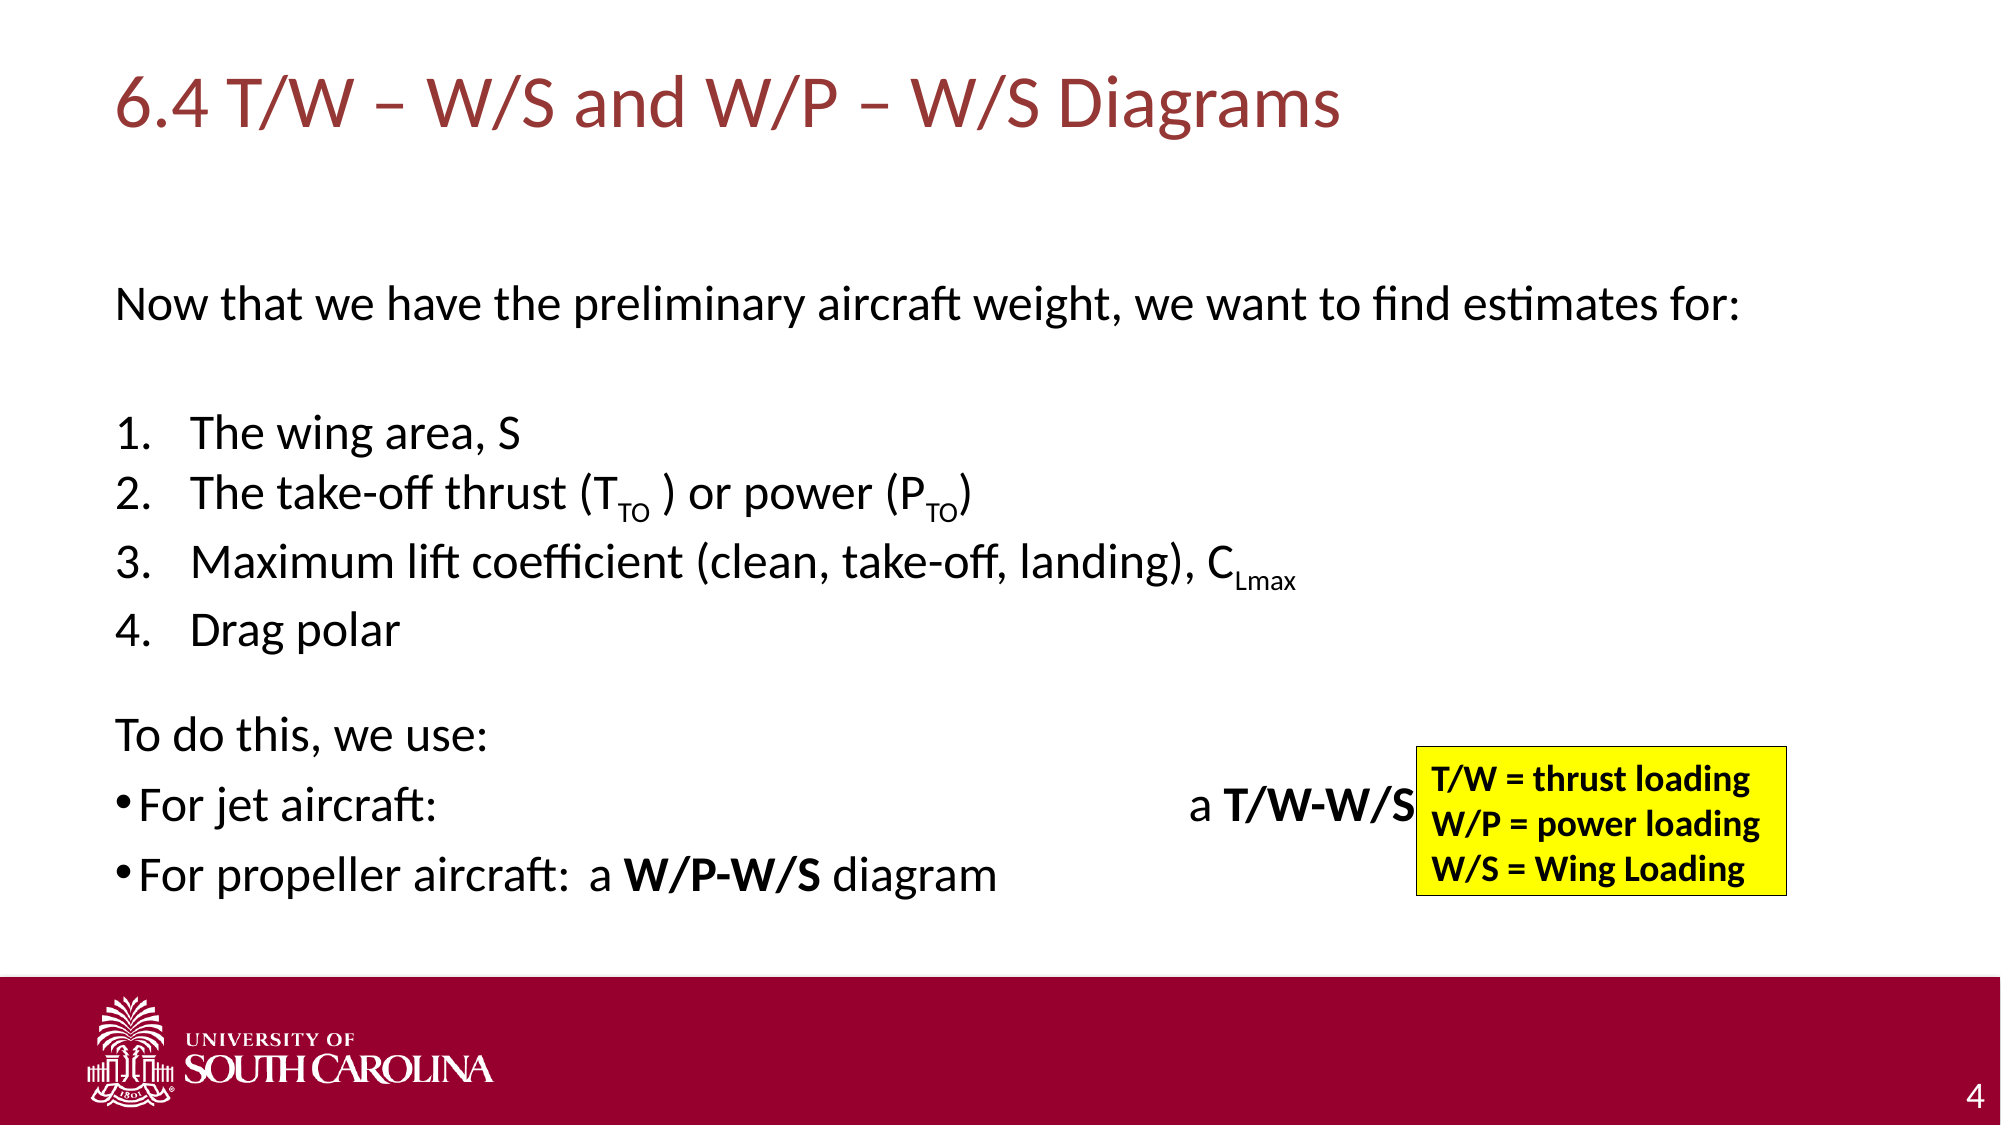

# 6.4 T/W – W/S and W/P – W/S Diagrams
Now that we have the preliminary aircraft weight, we want to find estimates for:

The wing area, S
The take-off thrust (TTO ) or power (PTO)
Maximum lift coefficient (clean, take-off, landing), CLmax
Drag polar

To do this, we use:
For jet aircraft: 					a T/W-W/S diagram
For propeller aircraft: 	a W/P-W/S diagram
T/W = thrust loading
W/P = power loading
W/S = Wing Loading